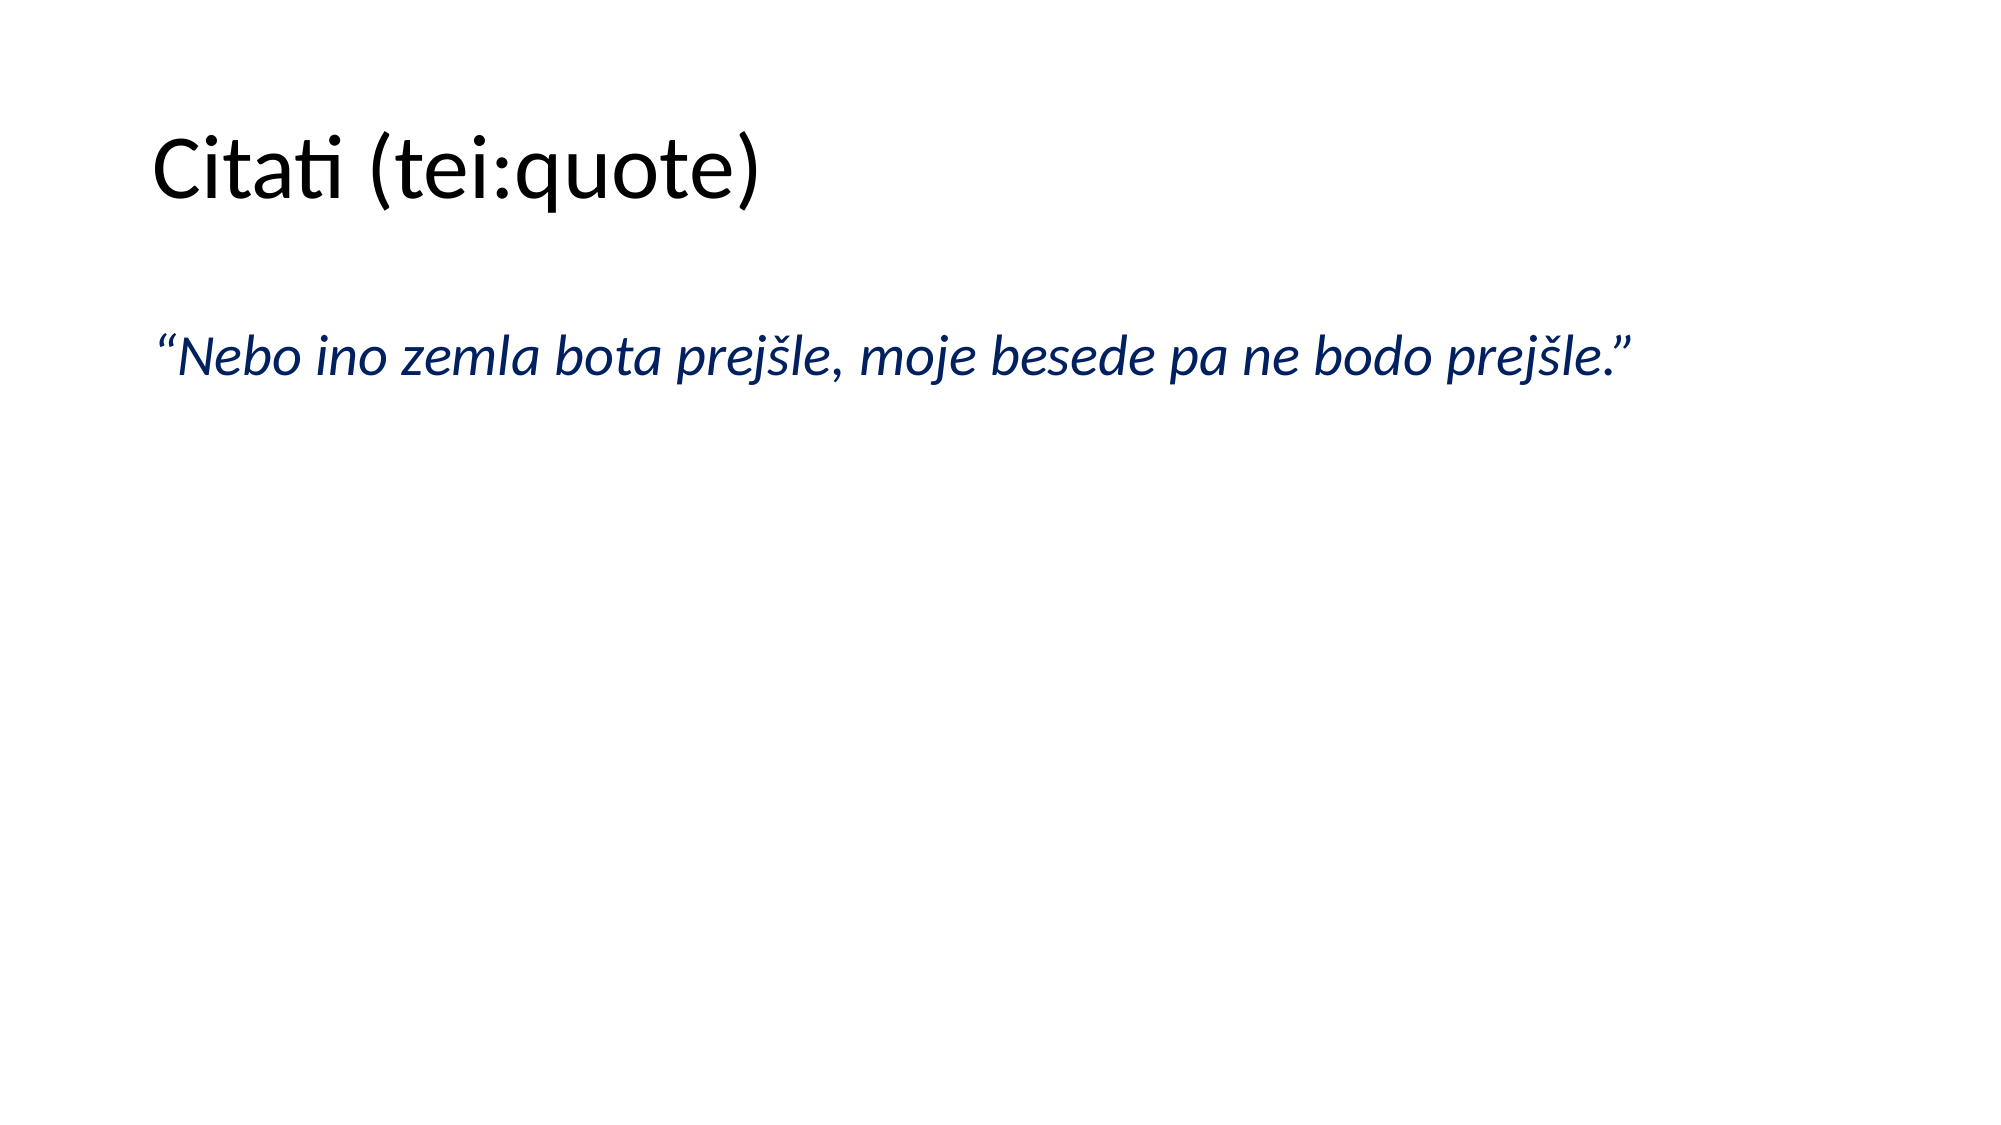

# Citati (tei:quote)
“Nebo ino zemla bota prejšle, moje besede pa ne bodo prejšle.”